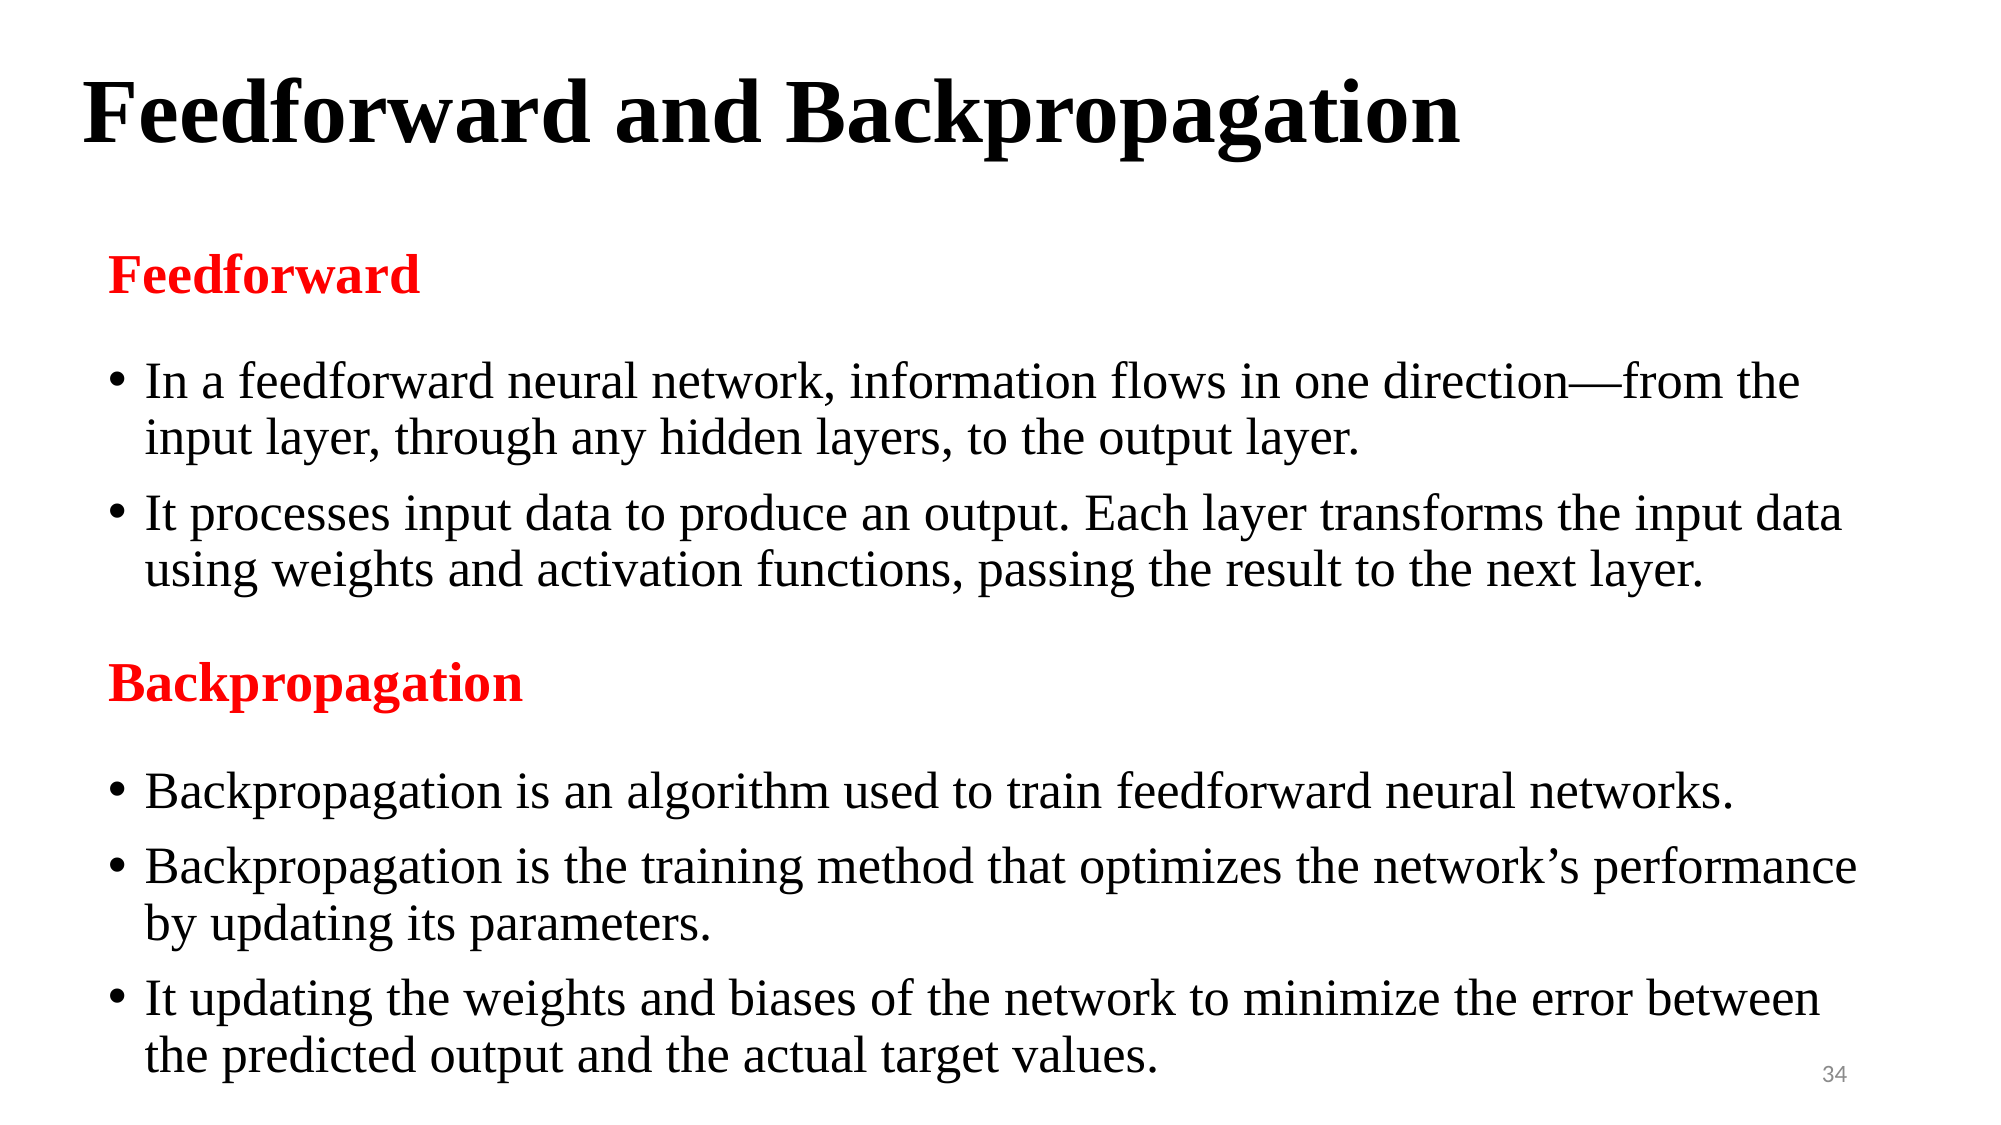

# Feedforward and Backpropagation
Feedforward

In a feedforward neural network, information flows in one direction—from the input layer, through any hidden layers, to the output layer.
It processes input data to produce an output. Each layer transforms the input data using weights and activation functions, passing the result to the next layer.

Backpropagation

Backpropagation is an algorithm used to train feedforward neural networks.
Backpropagation is the training method that optimizes the network’s performance by updating its parameters.
It updating the weights and biases of the network to minimize the error between the predicted output and the actual target values.
34